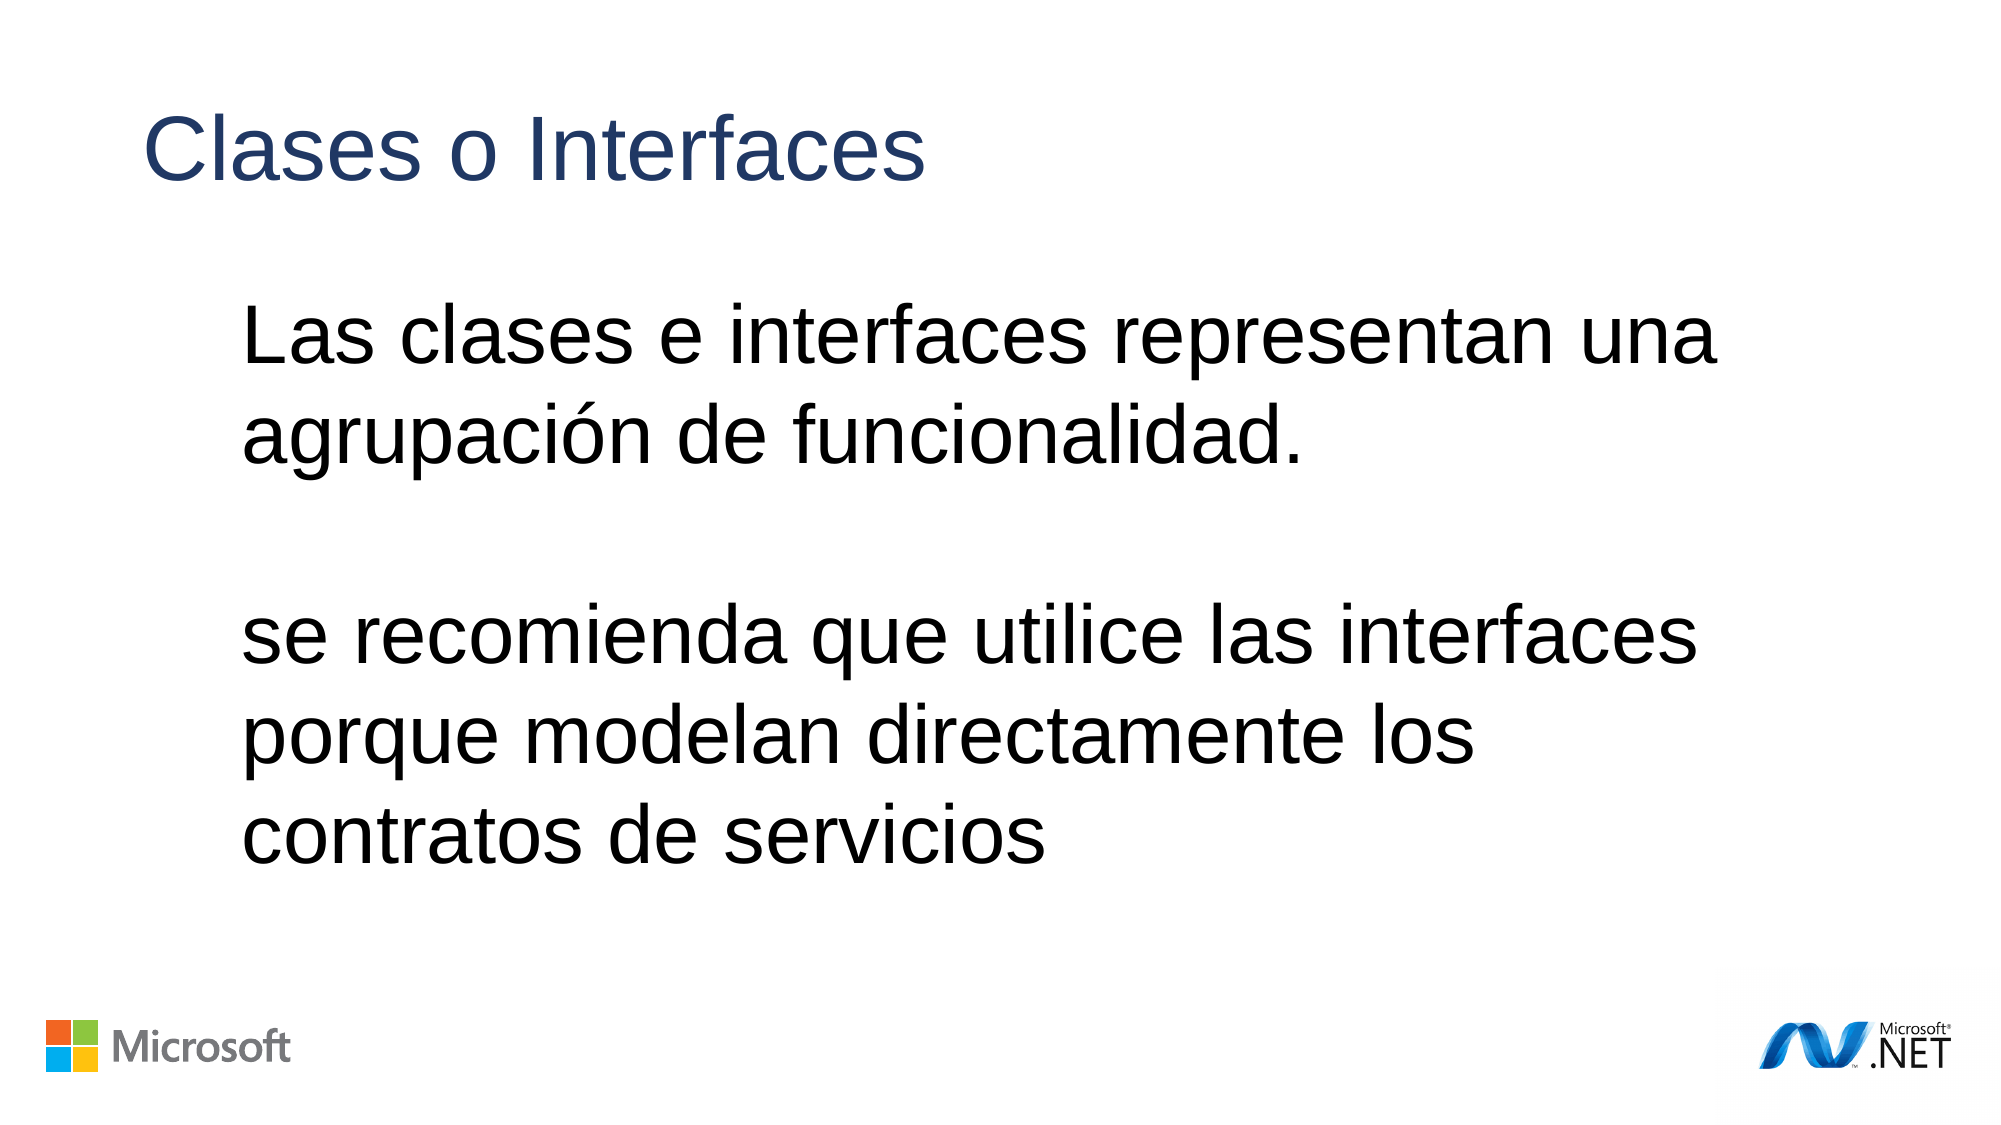

Clases o Interfaces
Las clases e interfaces representan una agrupación de funcionalidad.

se recomienda que utilice las interfaces porque modelan directamente los contratos de servicios